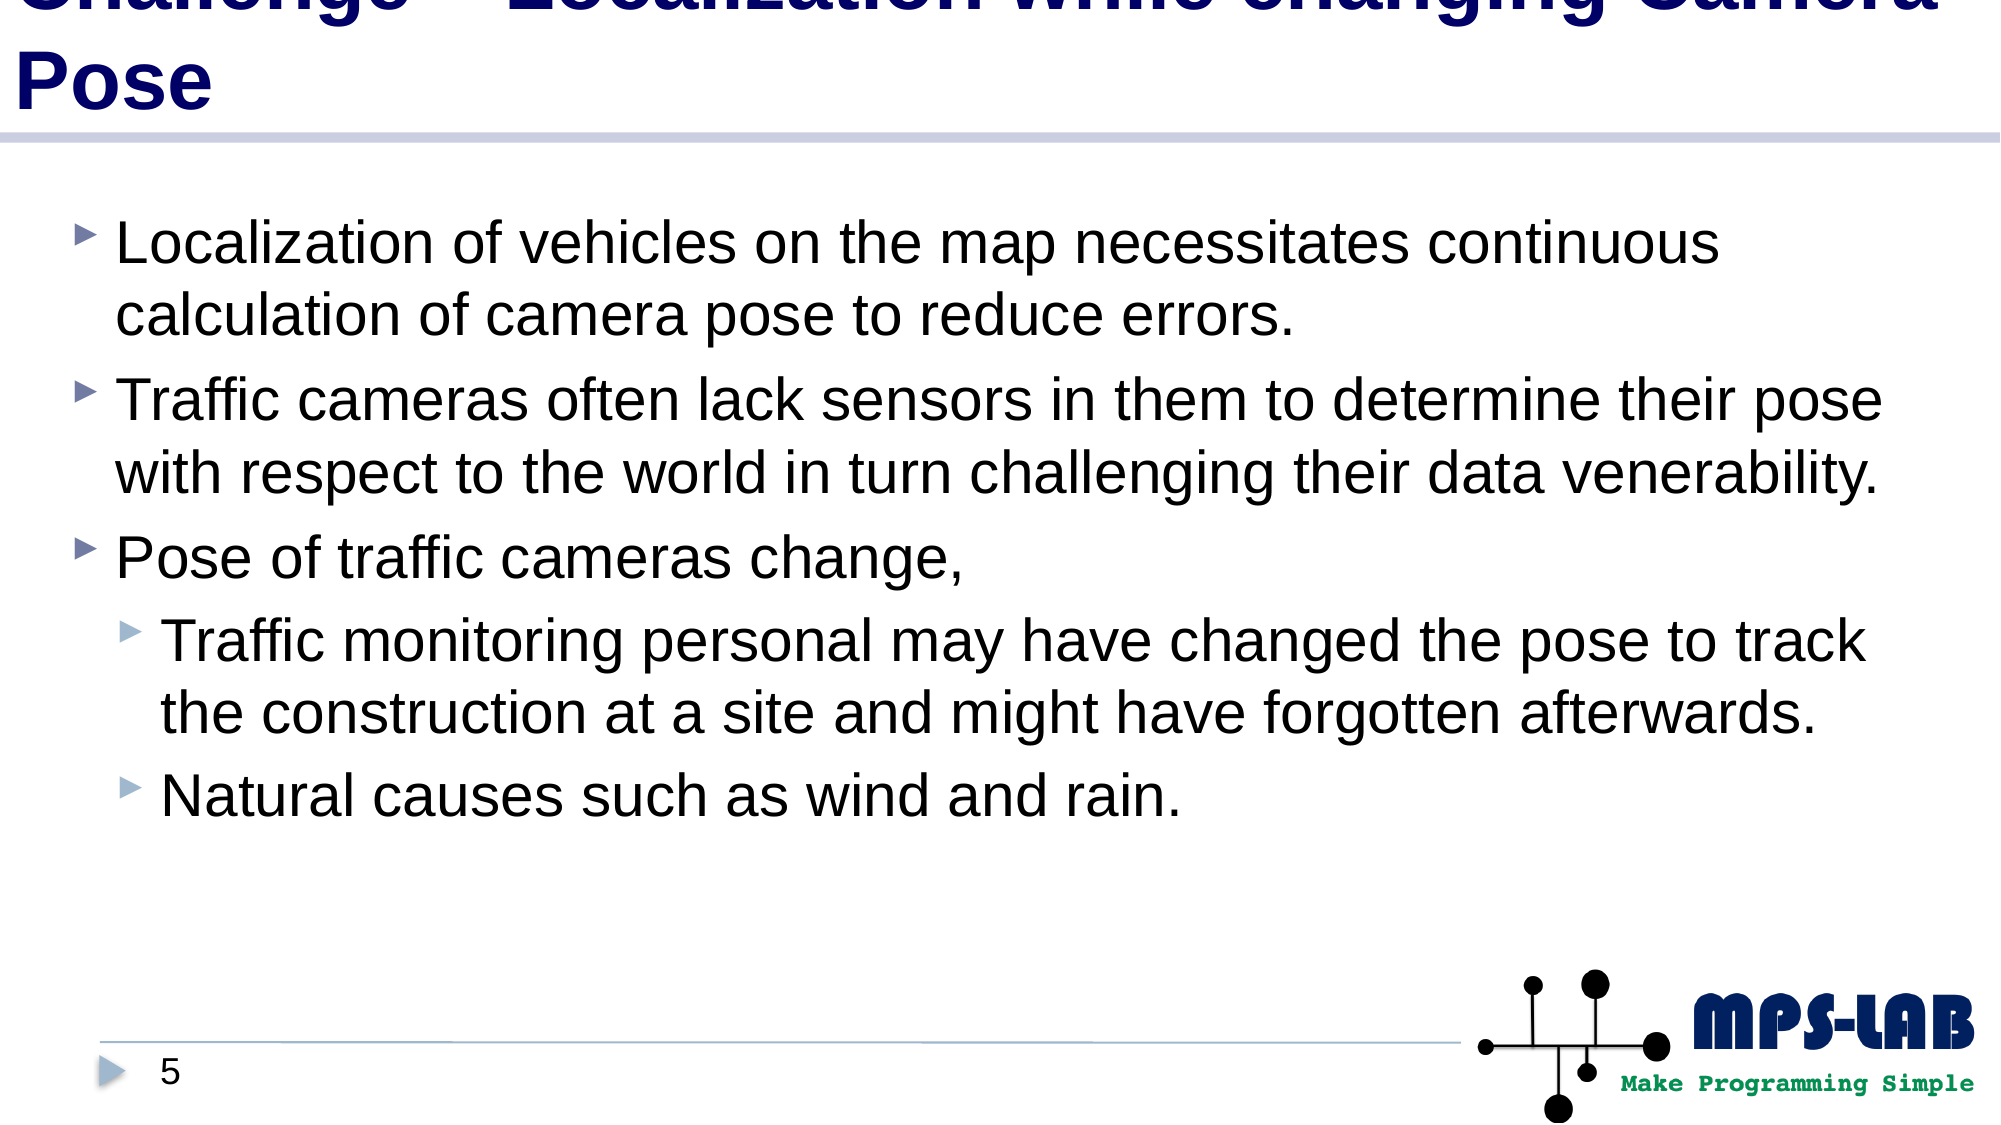

# Challenge – Localization while changing Camera Pose
Localization of vehicles on the map necessitates continuous calculation of camera pose to reduce errors.
Traffic cameras often lack sensors in them to determine their pose with respect to the world in turn challenging their data venerability.
Pose of traffic cameras change,
Traffic monitoring personal may have changed the pose to track the construction at a site and might have forgotten afterwards.
Natural causes such as wind and rain.

5